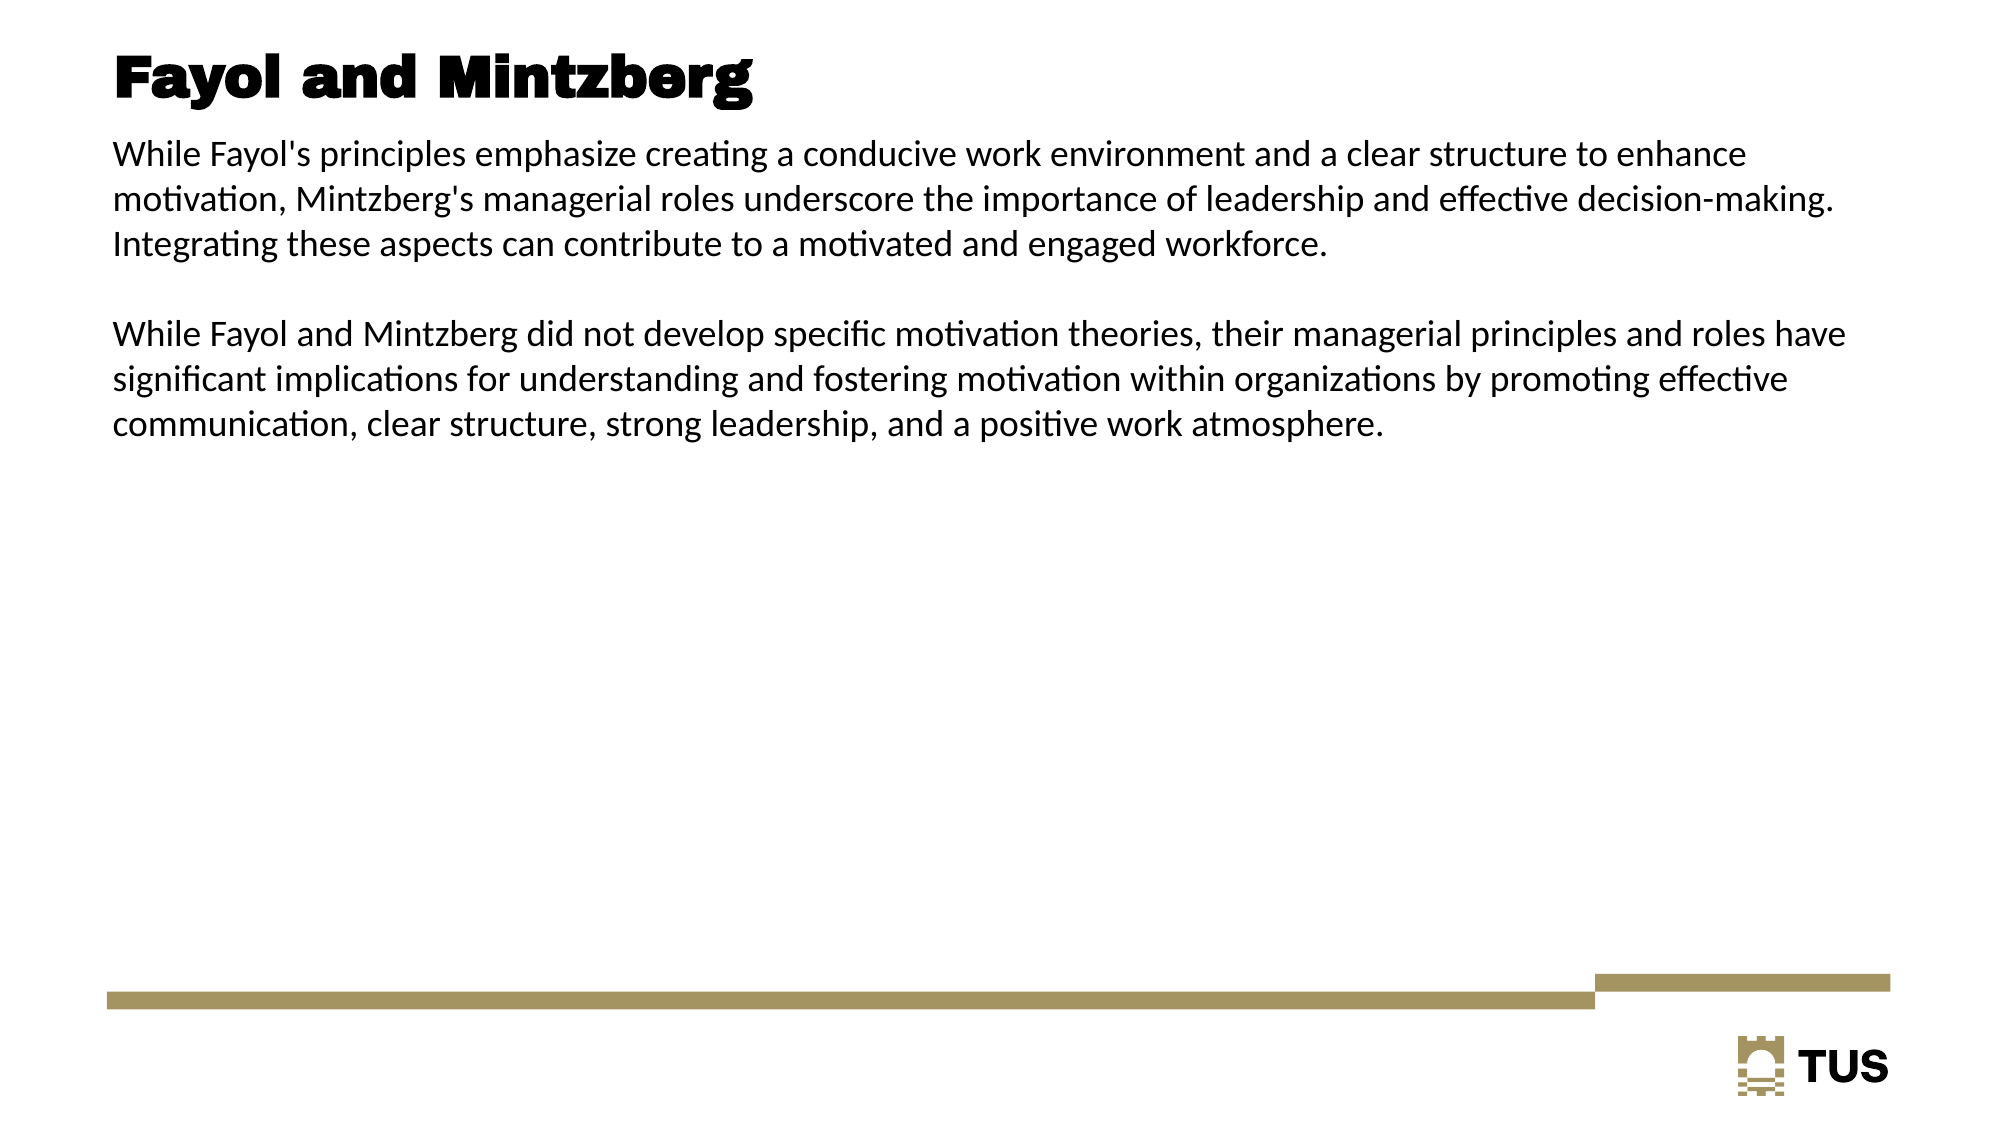

# Fayol and Mintzberg
While Fayol's principles emphasize creating a conducive work environment and a clear structure to enhance motivation, Mintzberg's managerial roles underscore the importance of leadership and effective decision-making. Integrating these aspects can contribute to a motivated and engaged workforce.

While Fayol and Mintzberg did not develop specific motivation theories, their managerial principles and roles have significant implications for understanding and fostering motivation within organizations by promoting effective communication, clear structure, strong leadership, and a positive work atmosphere.